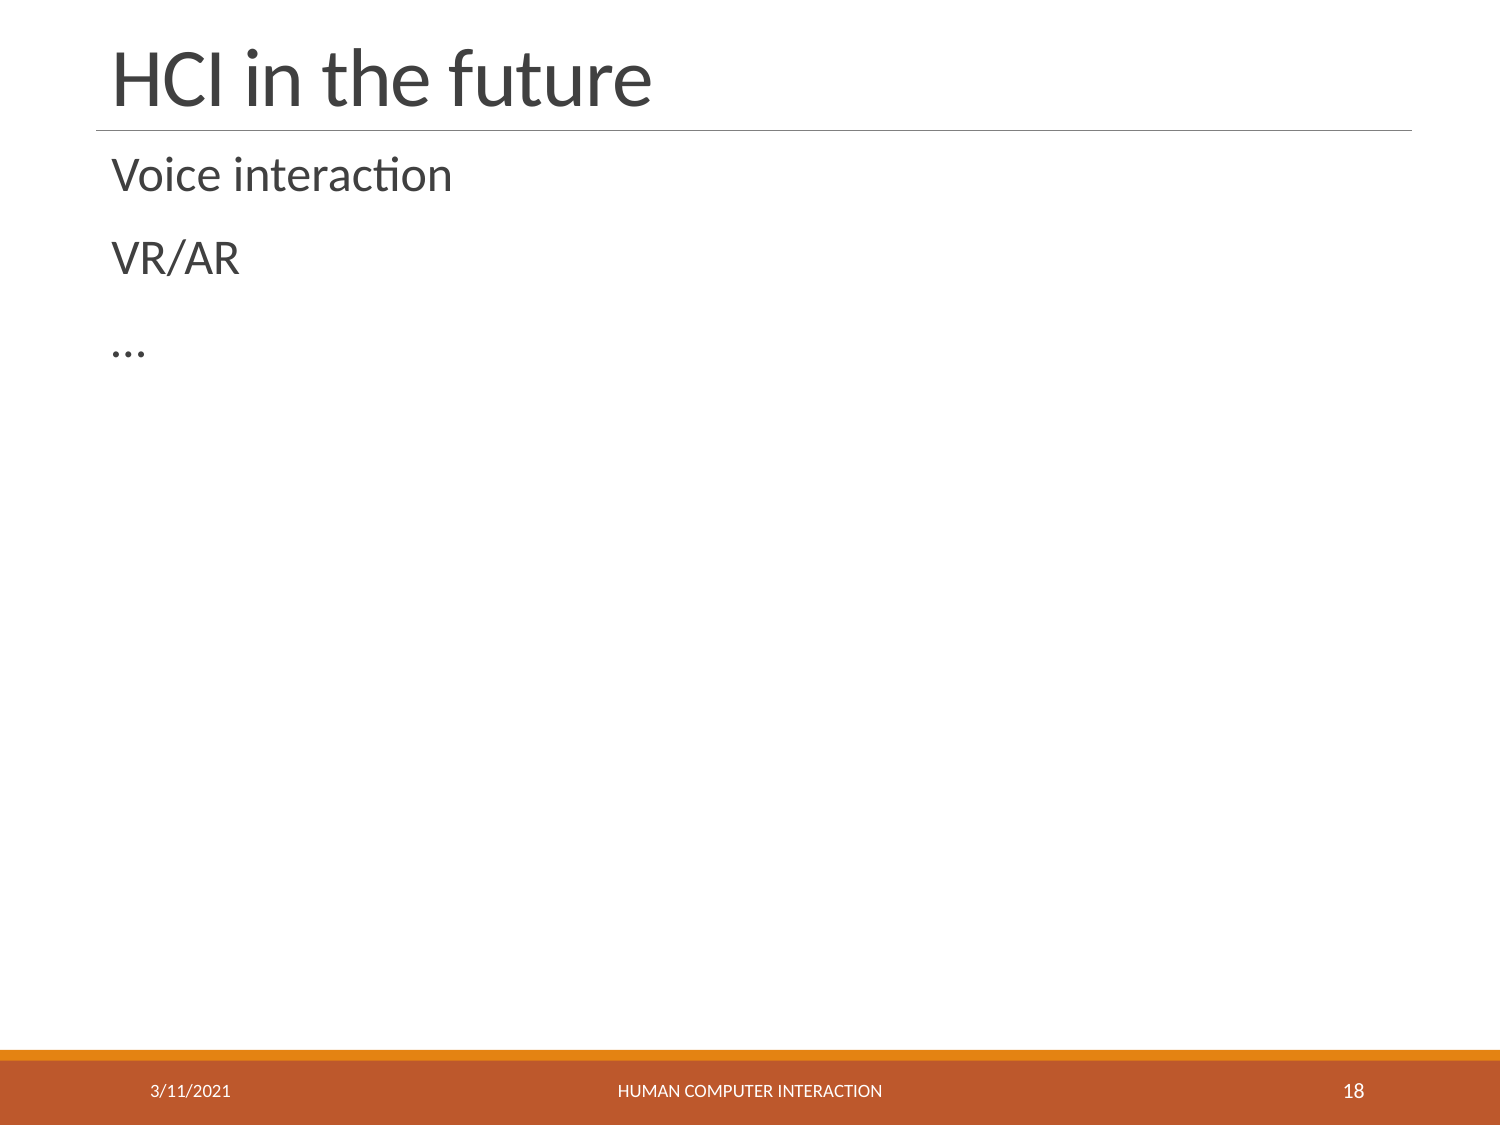

# HCI in the future
Voice interaction
VR/AR
…
3/11/2021
Human Computer Interaction
18